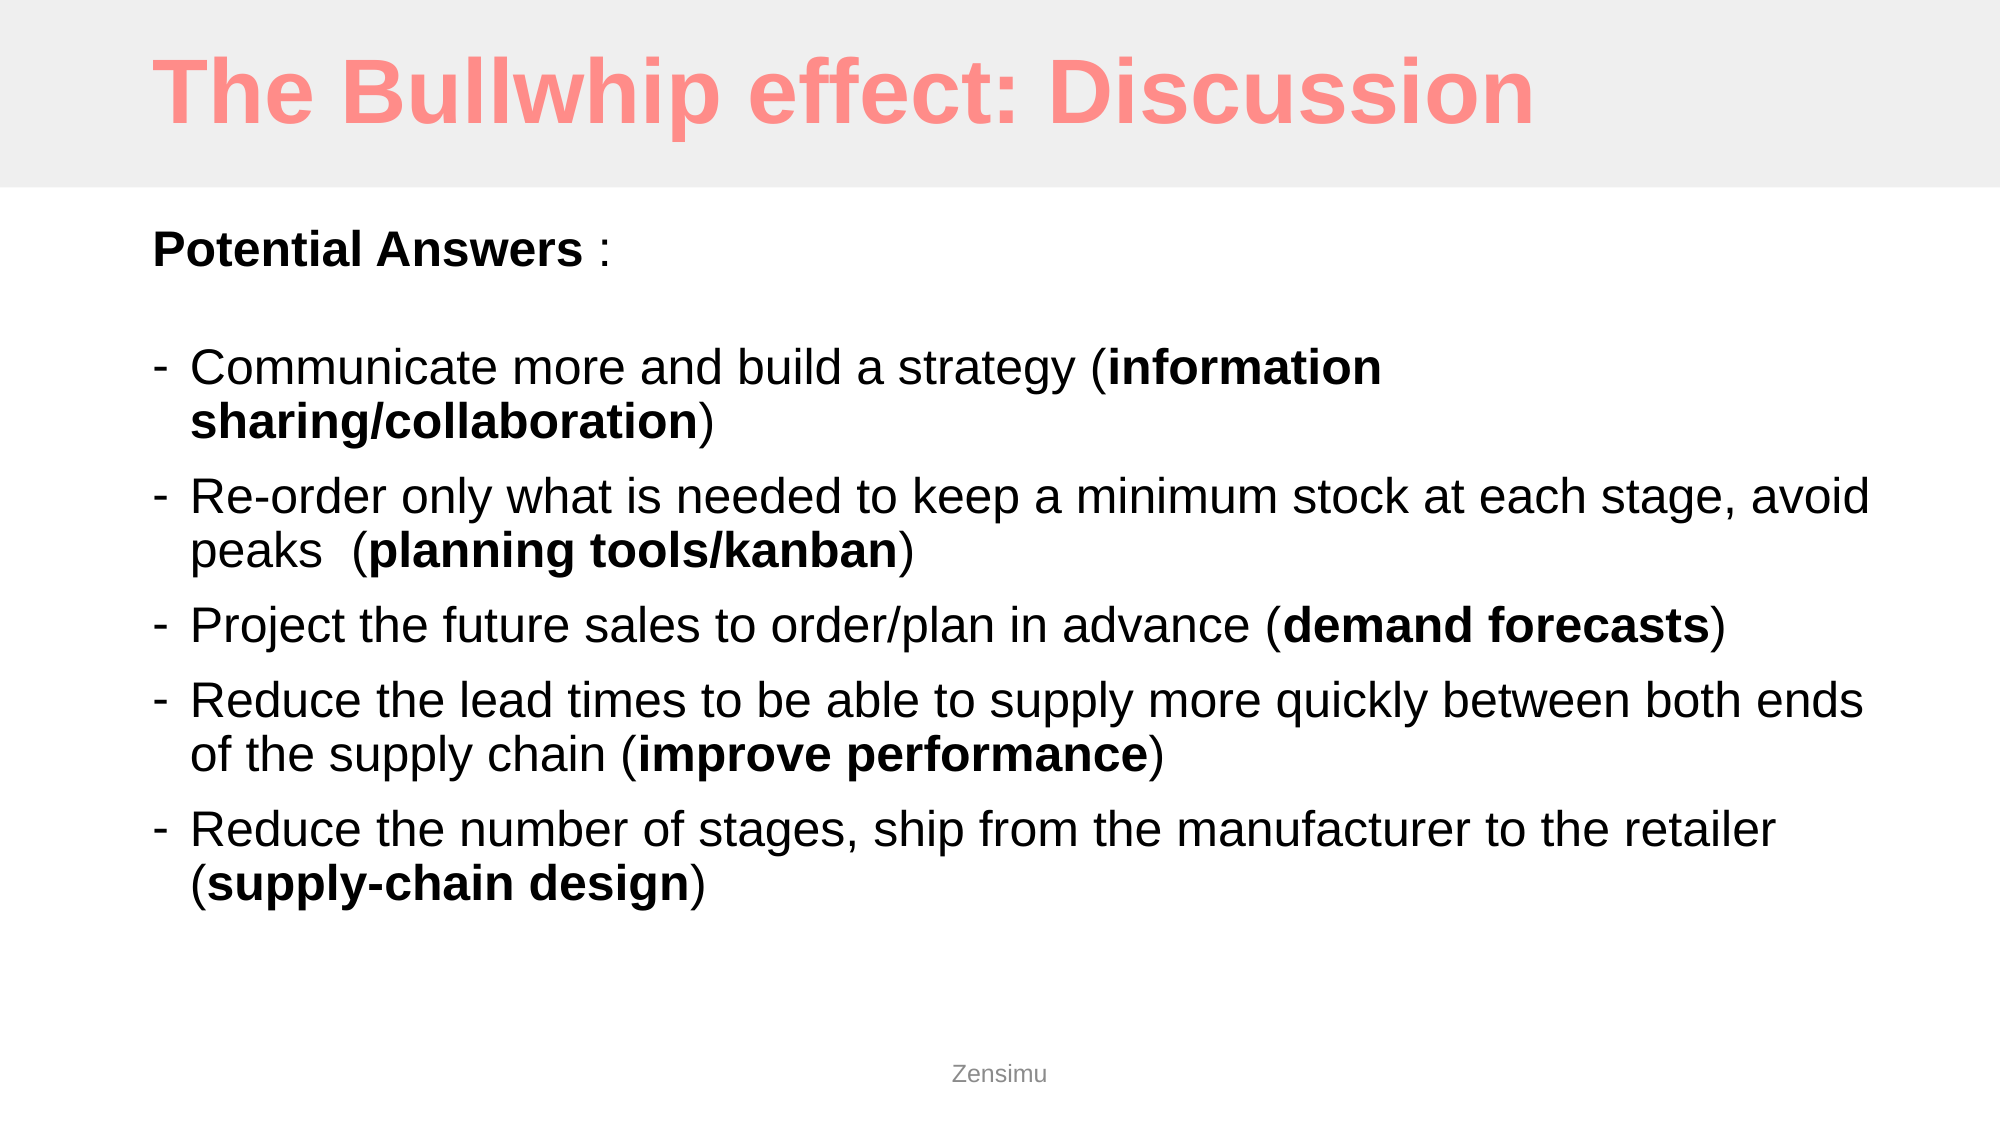

# The Bullwhip effect: Discussion
Potential Answers :

Communicate more and build a strategy (information sharing/collaboration)
Re-order only what is needed to keep a minimum stock at each stage, avoid peaks  (planning tools/kanban)
Project the future sales to order/plan in advance (demand forecasts)
Reduce the lead times to be able to supply more quickly between both ends of the supply chain (improve performance)
Reduce the number of stages, ship from the manufacturer to the retailer (supply-chain design)
Zensimu